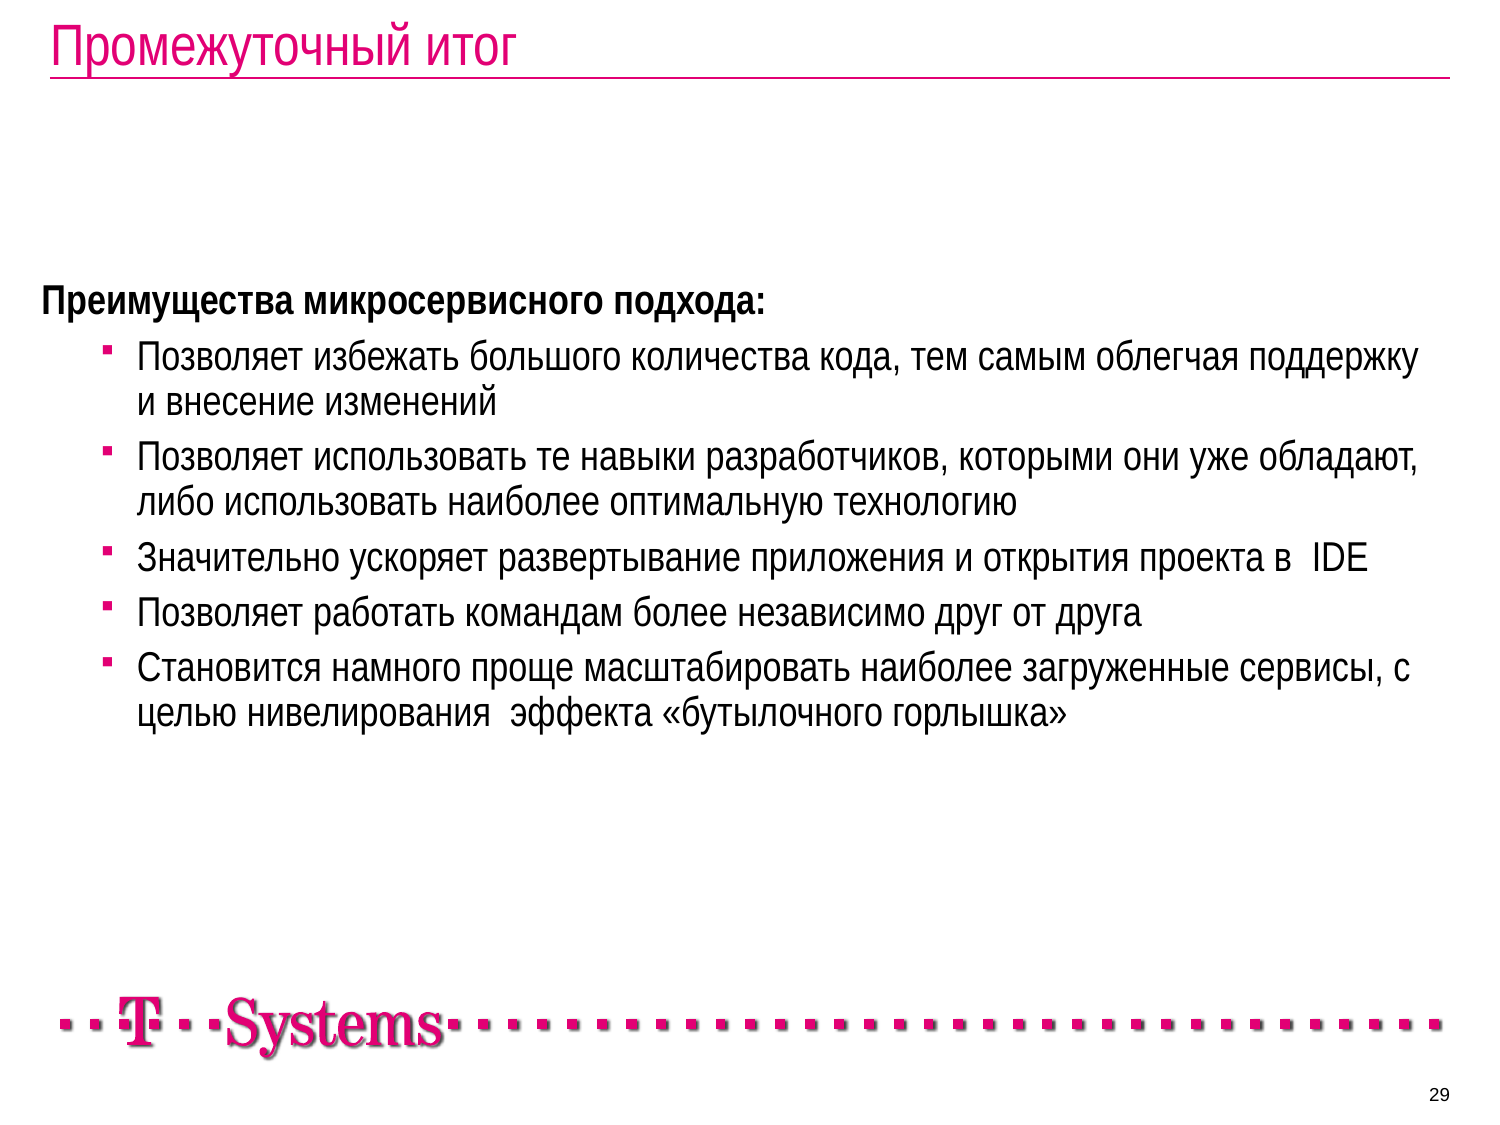

# Промежуточный итог
Преимущества микросервисного подхода:
Позволяет избежать большого количества кода, тем самым облегчая поддержку и внесение изменений
Позволяет использовать те навыки разработчиков, которыми они уже обладают, либо использовать наиболее оптимальную технологию
Значительно ускоряет развертывание приложения и открытия проекта в  IDE
Позволяет работать командам более независимо друг от друга
Становится намного проще масштабировать наиболее загруженные сервисы, с целью нивелирования  эффекта «бутылочного горлышка»

29